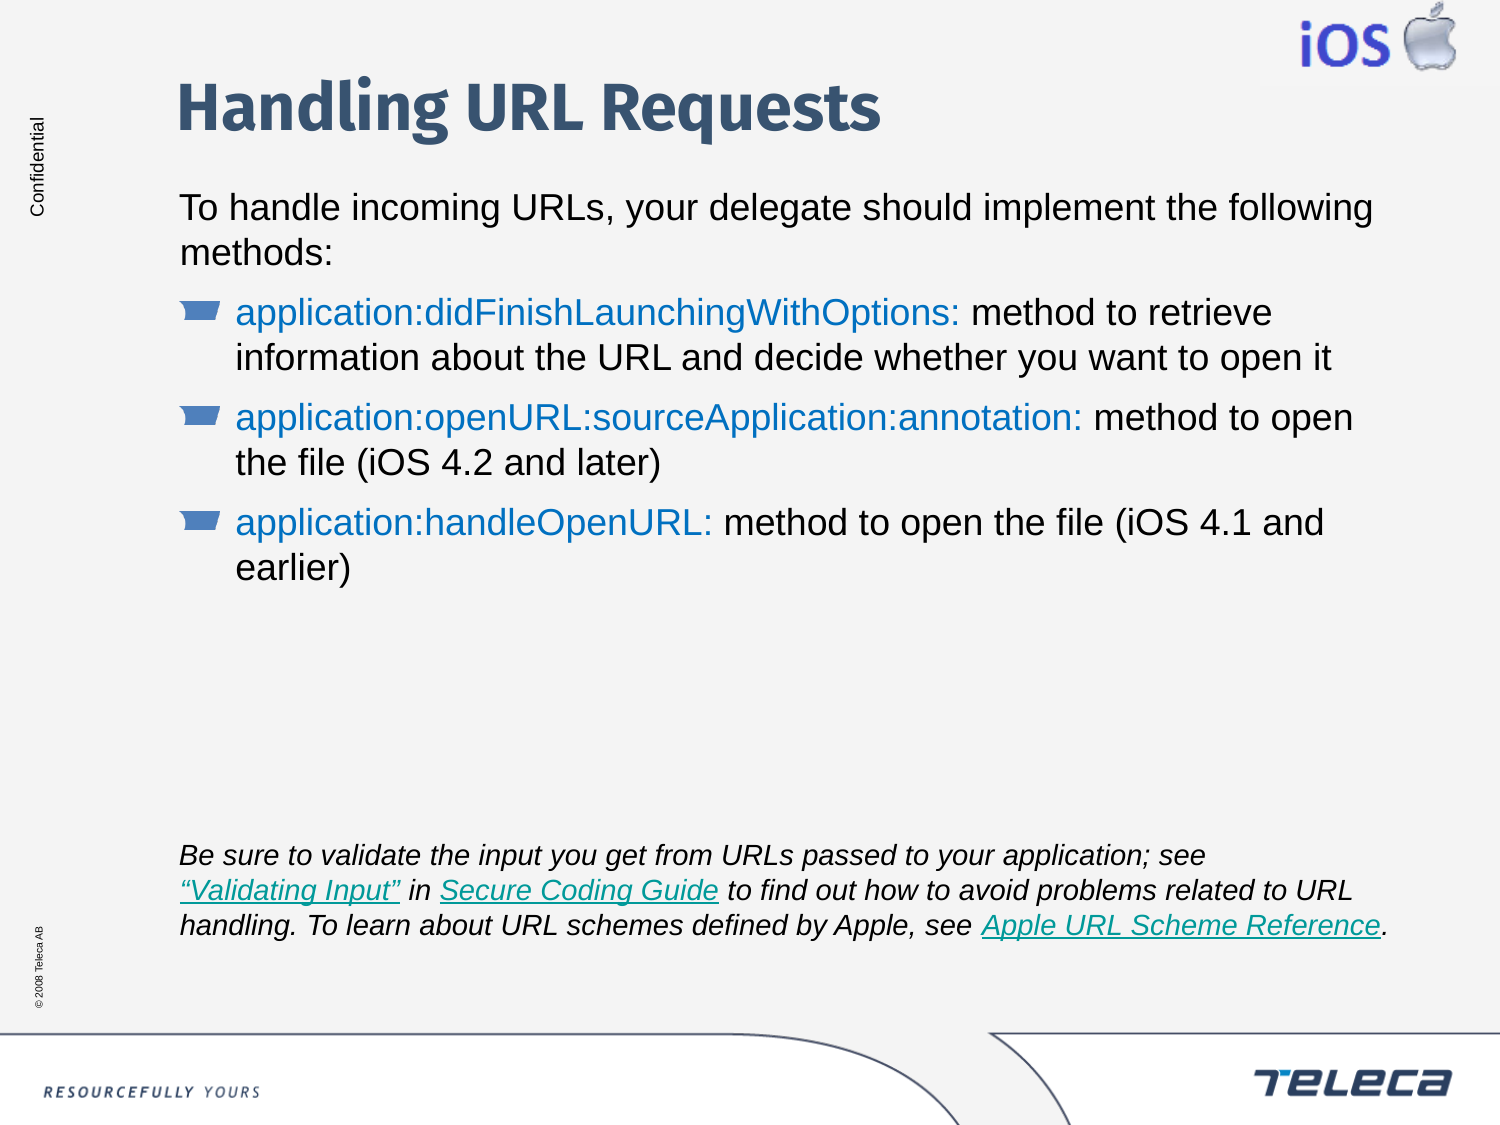

# Handling URL Requests
To handle incoming URLs, your delegate should implement the following methods:
application:didFinishLaunchingWithOptions: method to retrieve information about the URL and decide whether you want to open it
application:openURL:sourceApplication:annotation: method to open the file (iOS 4.2 and later)
application:handleOpenURL: method to open the file (iOS 4.1 and earlier)

Be sure to validate the input you get from URLs passed to your application; see “Validating Input” in Secure Coding Guide to find out how to avoid problems related to URL handling. To learn about URL schemes defined by Apple, see Apple URL Scheme Reference.